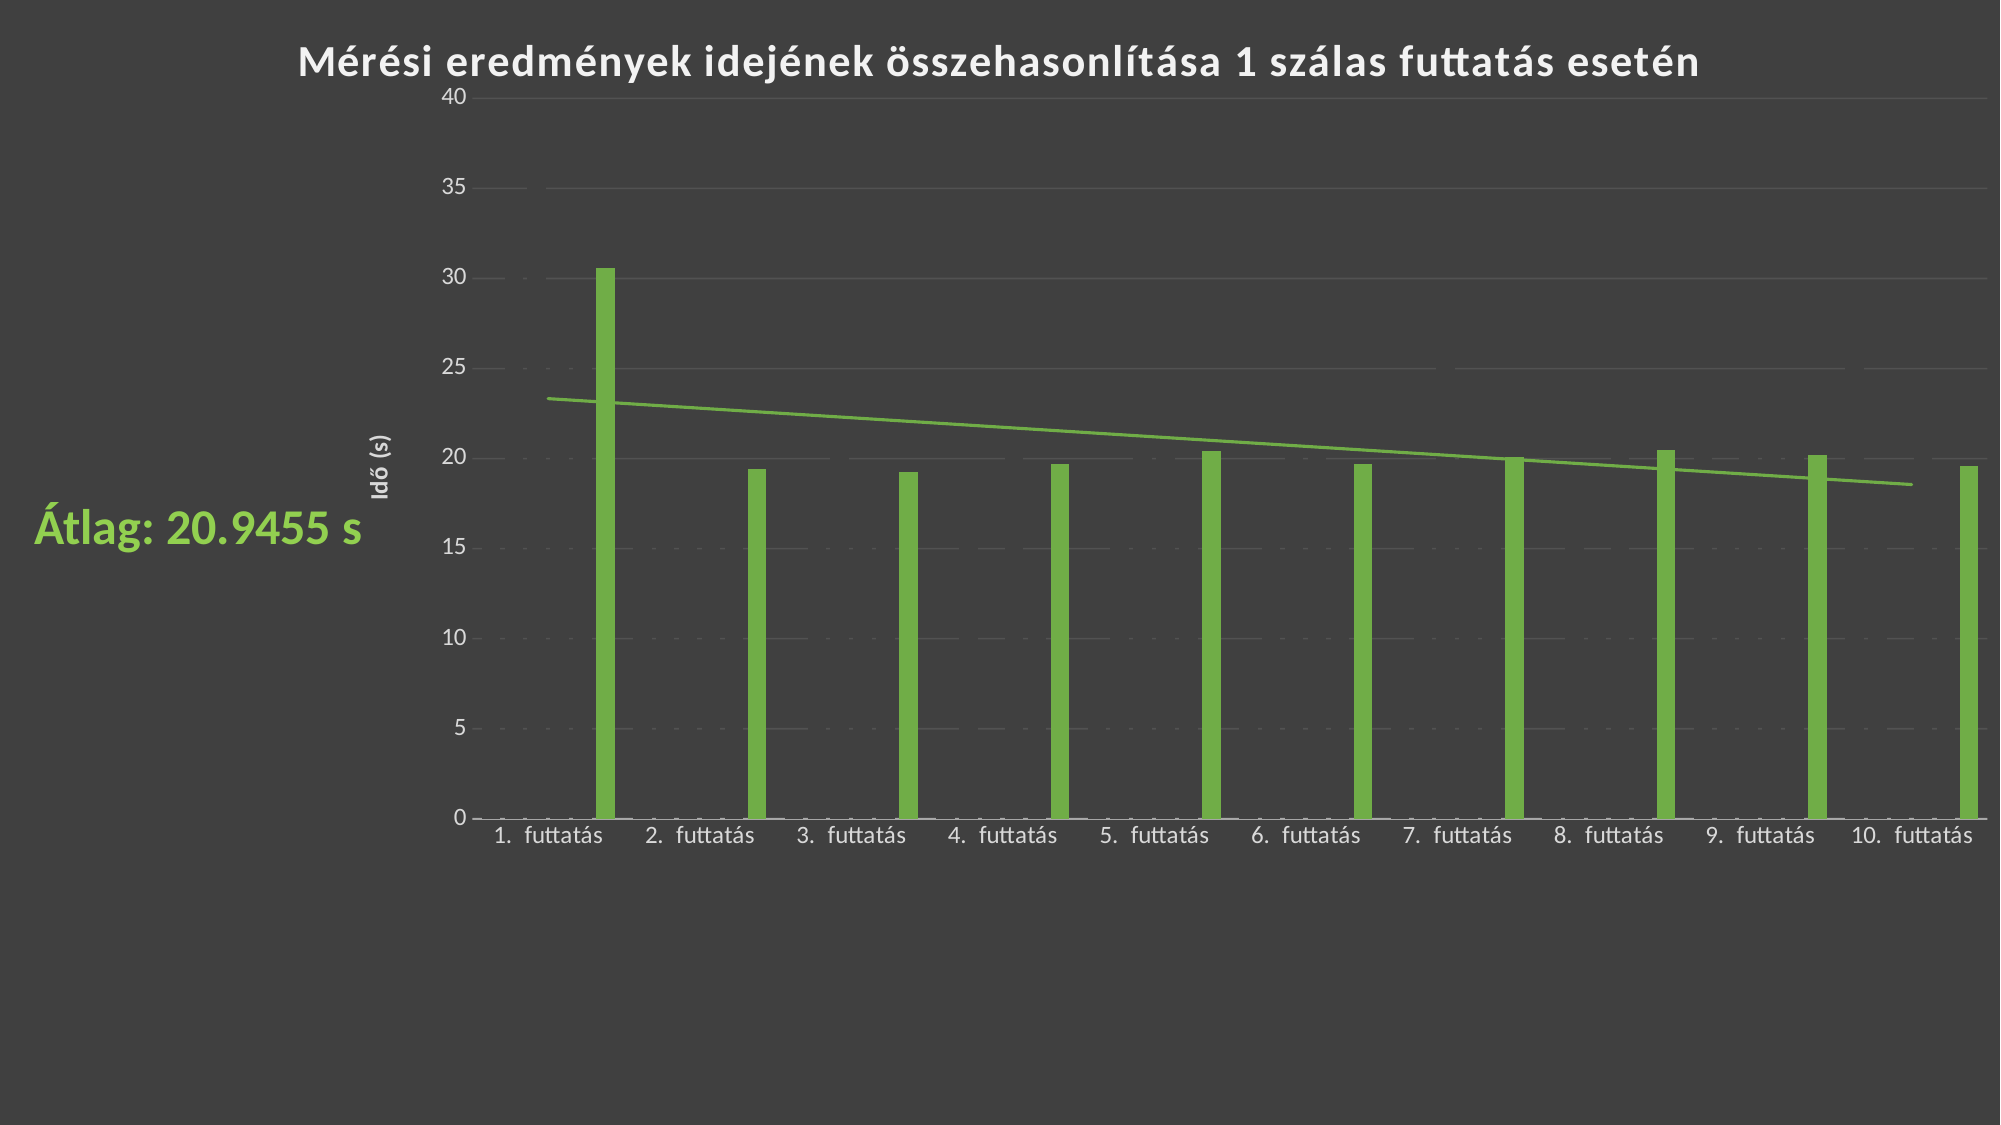

### Chart: Mérési eredmények idejének összehasonlítása 1 szálas futtatás esetén

| Category | intel i7-4510U - Conway szabályok nélkül | intel i7-4510U Conway szabályokkal | AMD Ryzen 3 Conway szabályok nélkül | AMD Ryzen 3  Conway szabályokkal | átlag | Conway szimulációk átlaga |
|---|---|---|---|---|---|---|
| 1.  futtatás | 15.92 | 33.46 | 36.31 | 27.76 | 28.3625 | 30.61 |
| 2.  futtatás | 19.38 | 19.02 | 18.77 | 19.88 | 19.2625 | 19.45 |
| 3.  futtatás | 1.58 | 19.06 | 22.25 | 19.48 | 15.592500000000001 | 19.27 |
| 4.  futtatás | 1.11 | 19.01 | 4.29 | 20.34 | 11.1875 | 19.675 |
| 5.  futtatás | 6.82 | 19.04 | 20.7 | 21.82 | 17.095 | 20.43 |
| 6.  futtatás | 6.27 | 18.83 | 22.98 | 20.54 | 17.155 | 19.685 |
| 7.  futtatás | 7.71 | 19.14 | 25.28 | 21.01 | 18.285 | 20.075000000000003 |
| 8.  futtatás | 1.56 | 19.0 | 13.18 | 21.94 | 13.919999999999998 | 20.47 |
| 9.  futtatás | 24.41 | 19.54 | 20.32 | 20.81 | 21.270000000000003 | 20.174999999999997 |
| 10.  futtatás | 25.27 | 19.04 | 0.77 | 20.19 | 16.317500000000003 | 19.615000000000002 |
Átlag: 20.9455 s

12